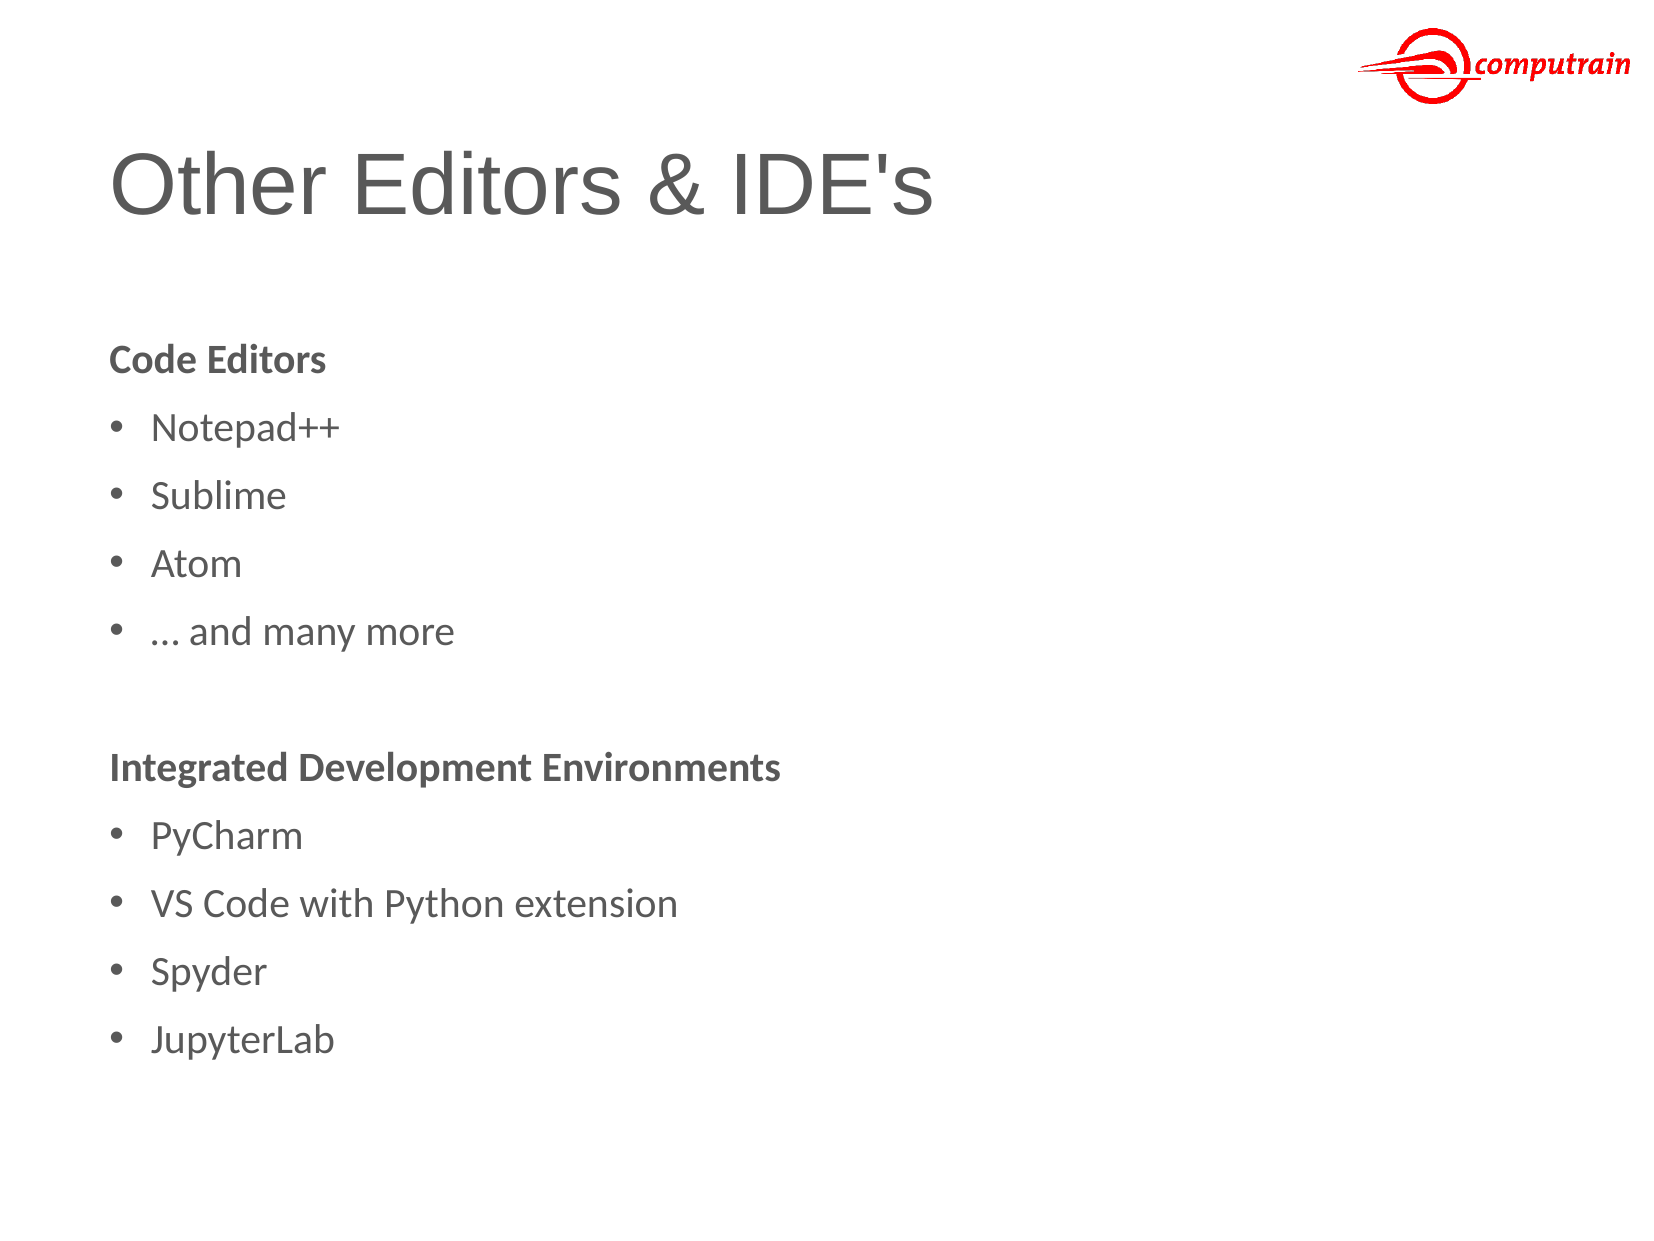

# Other Editors & IDE's
Code Editors
Notepad++
Sublime
Atom
… and many more

Integrated Development Environments
PyCharm
VS Code with Python extension
Spyder
JupyterLab